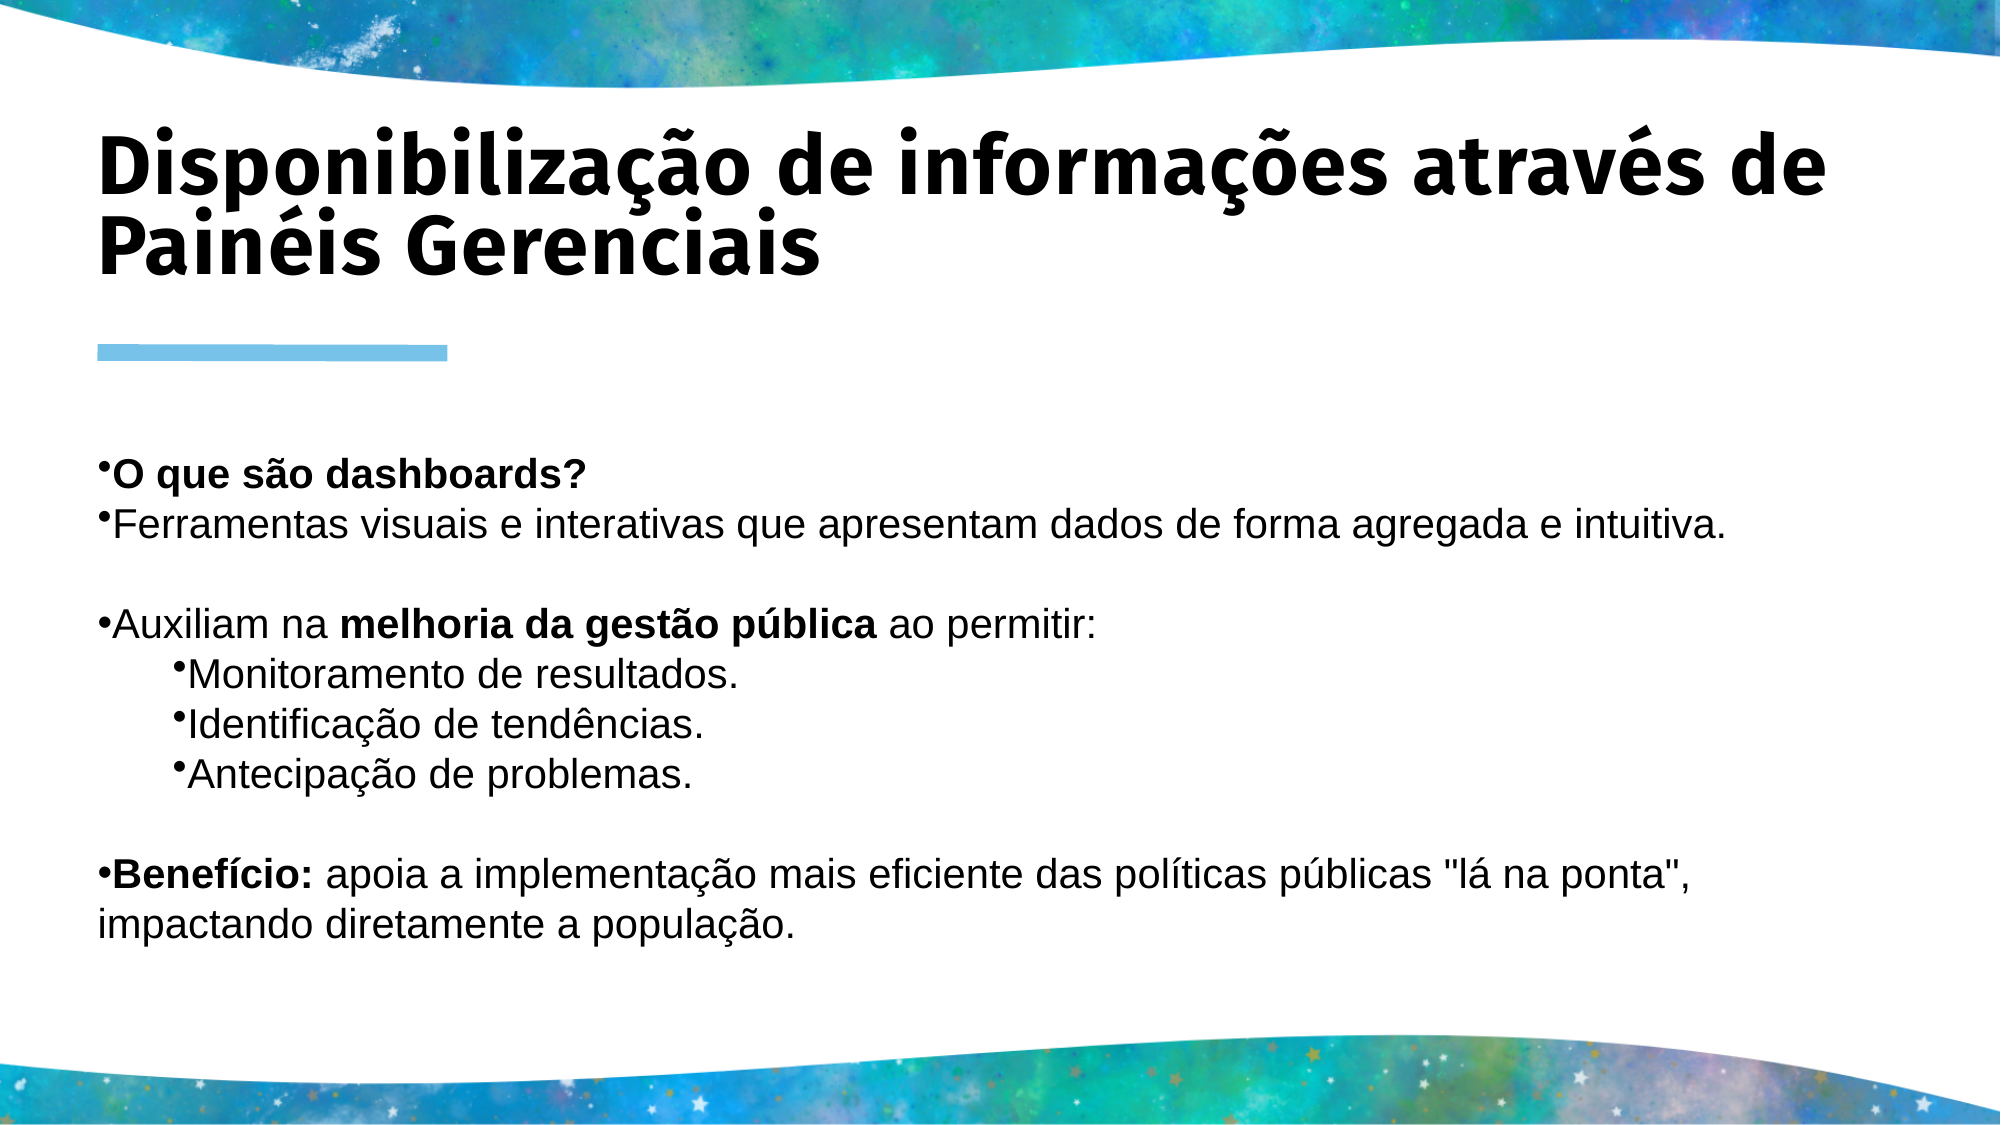

# Disponibilização de informações através de Painéis Gerenciais
O que são dashboards?
Ferramentas visuais e interativas que apresentam dados de forma agregada e intuitiva.

Auxiliam na melhoria da gestão pública ao permitir:
Monitoramento de resultados.
Identificação de tendências.
Antecipação de problemas.

Benefício: apoia a implementação mais eficiente das políticas públicas "lá na ponta", impactando diretamente a população.